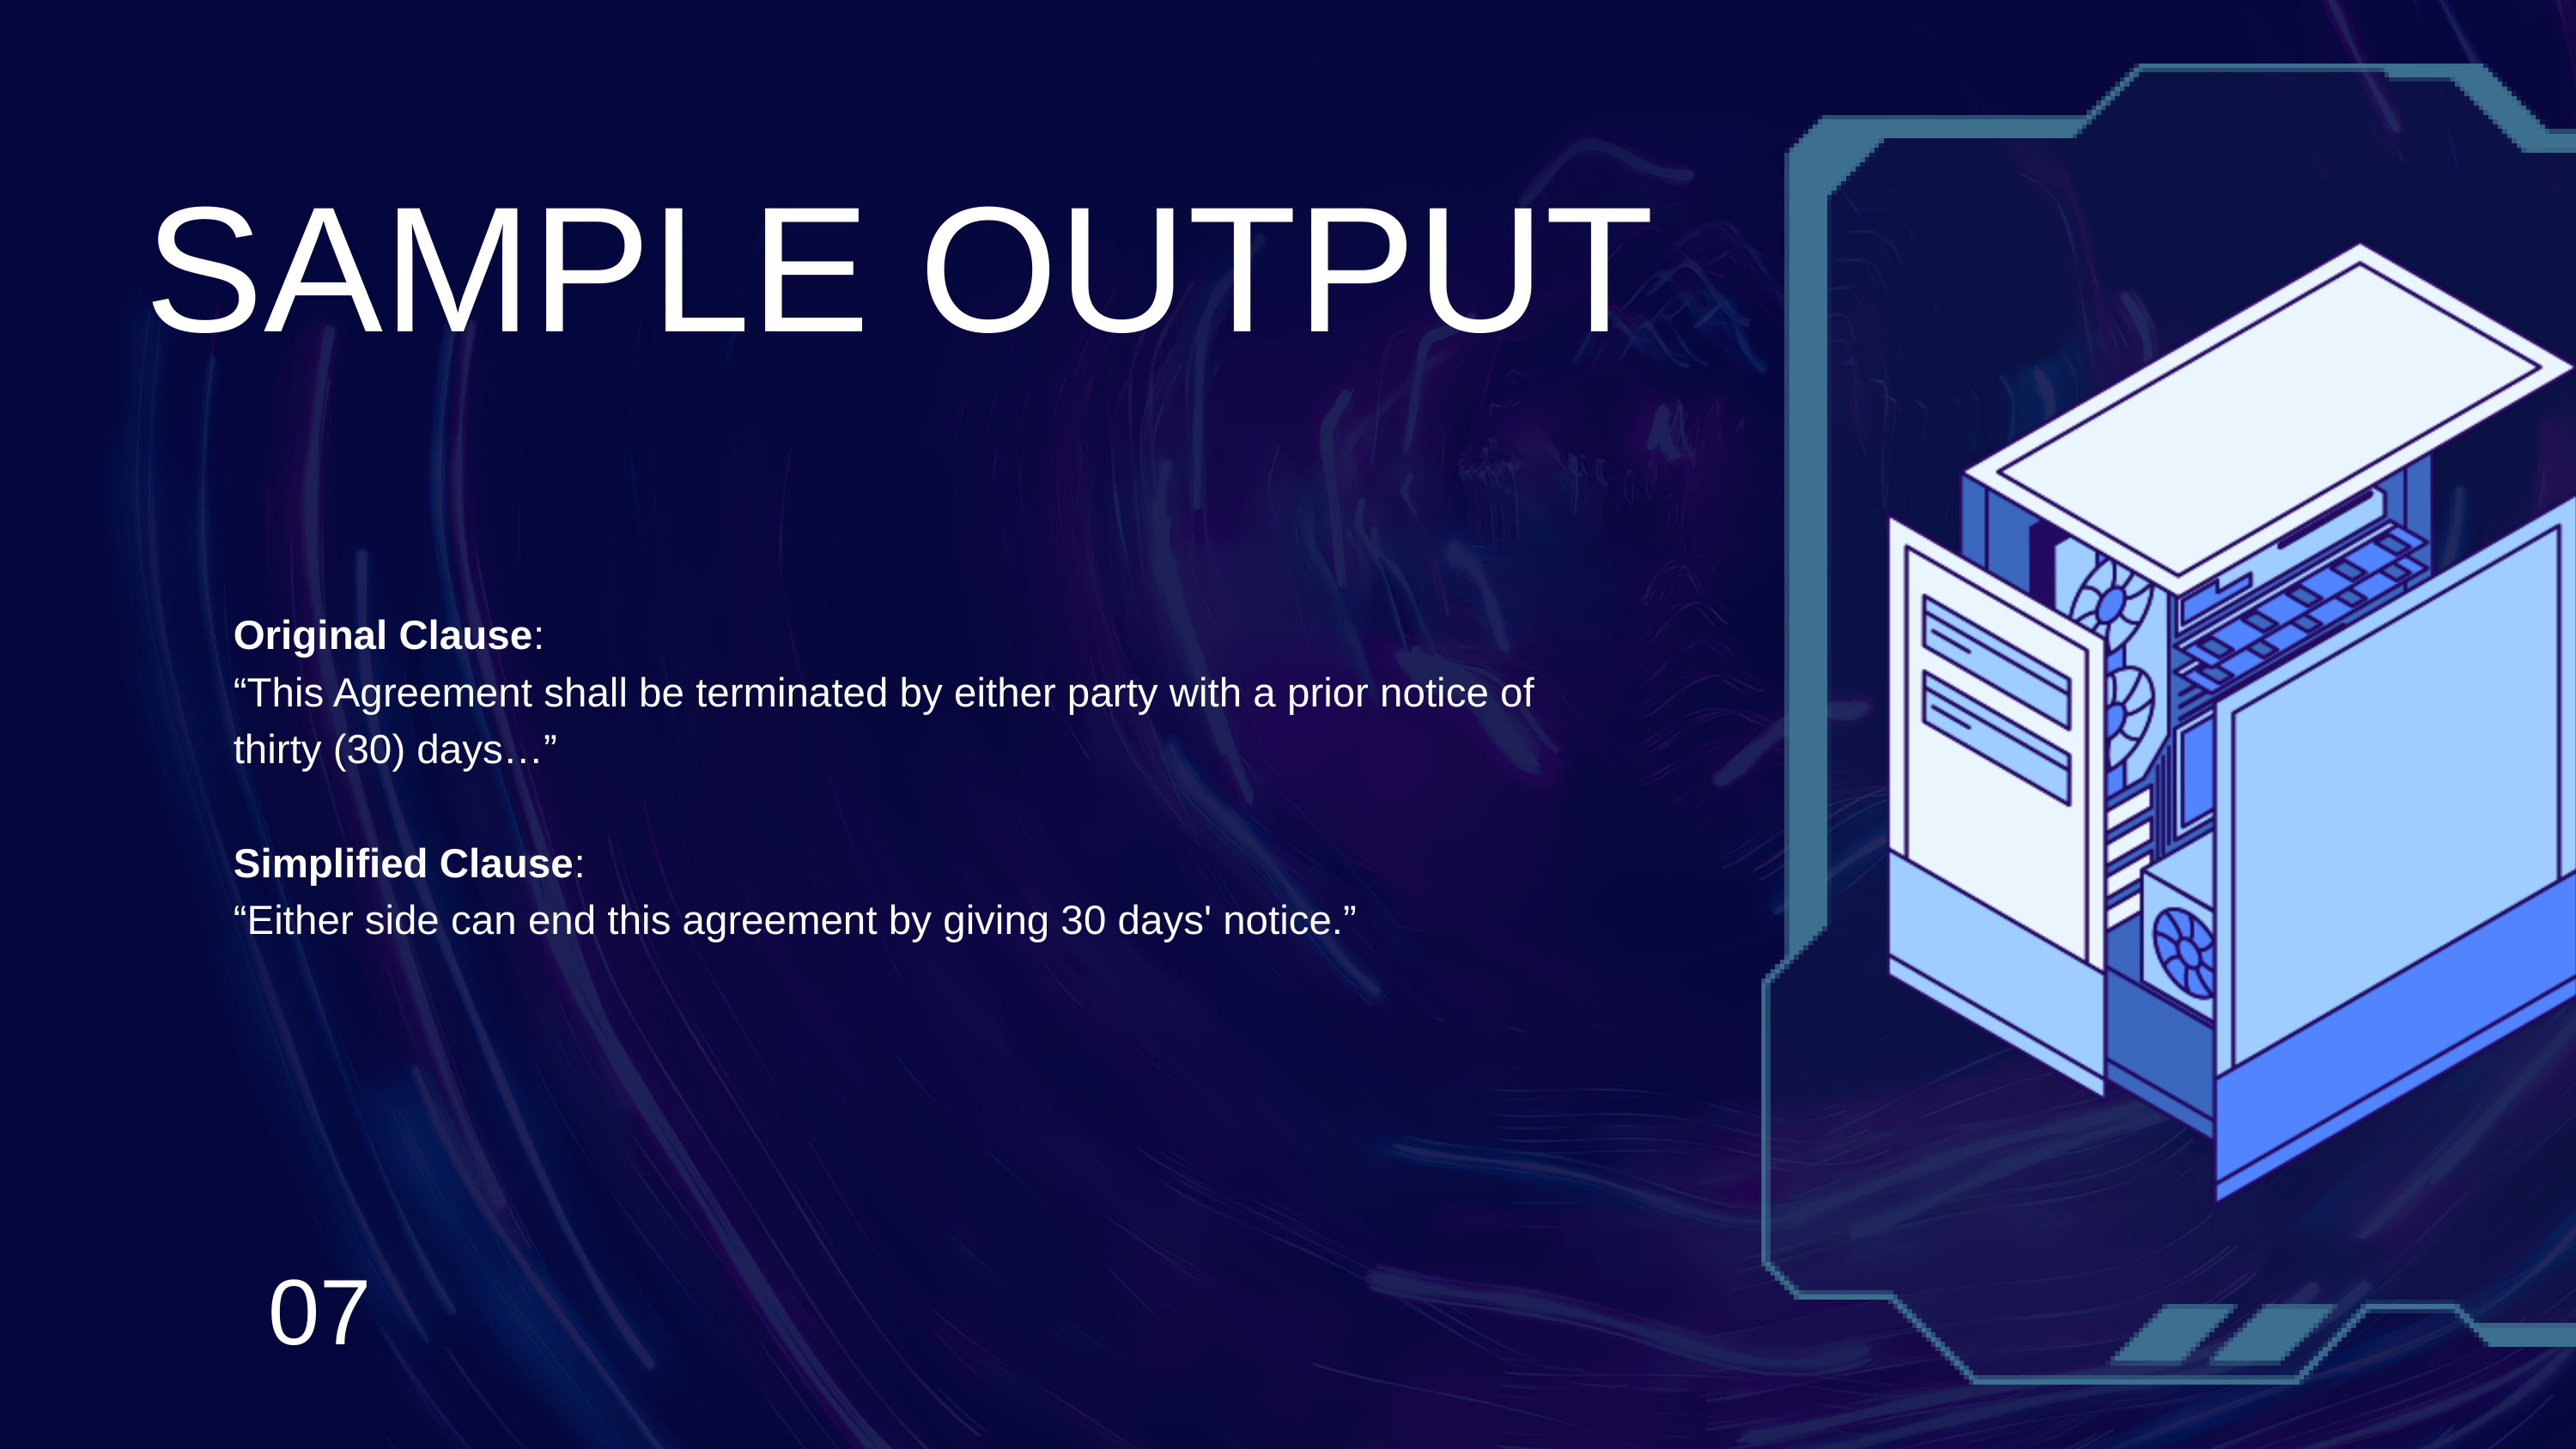

SAMPLE OUTPUT

Original Clause:
“This Agreement shall be terminated by either party with a prior notice of thirty (30) days…”

Simplified Clause:
“Either side can end this agreement by giving 30 days' notice.”

07